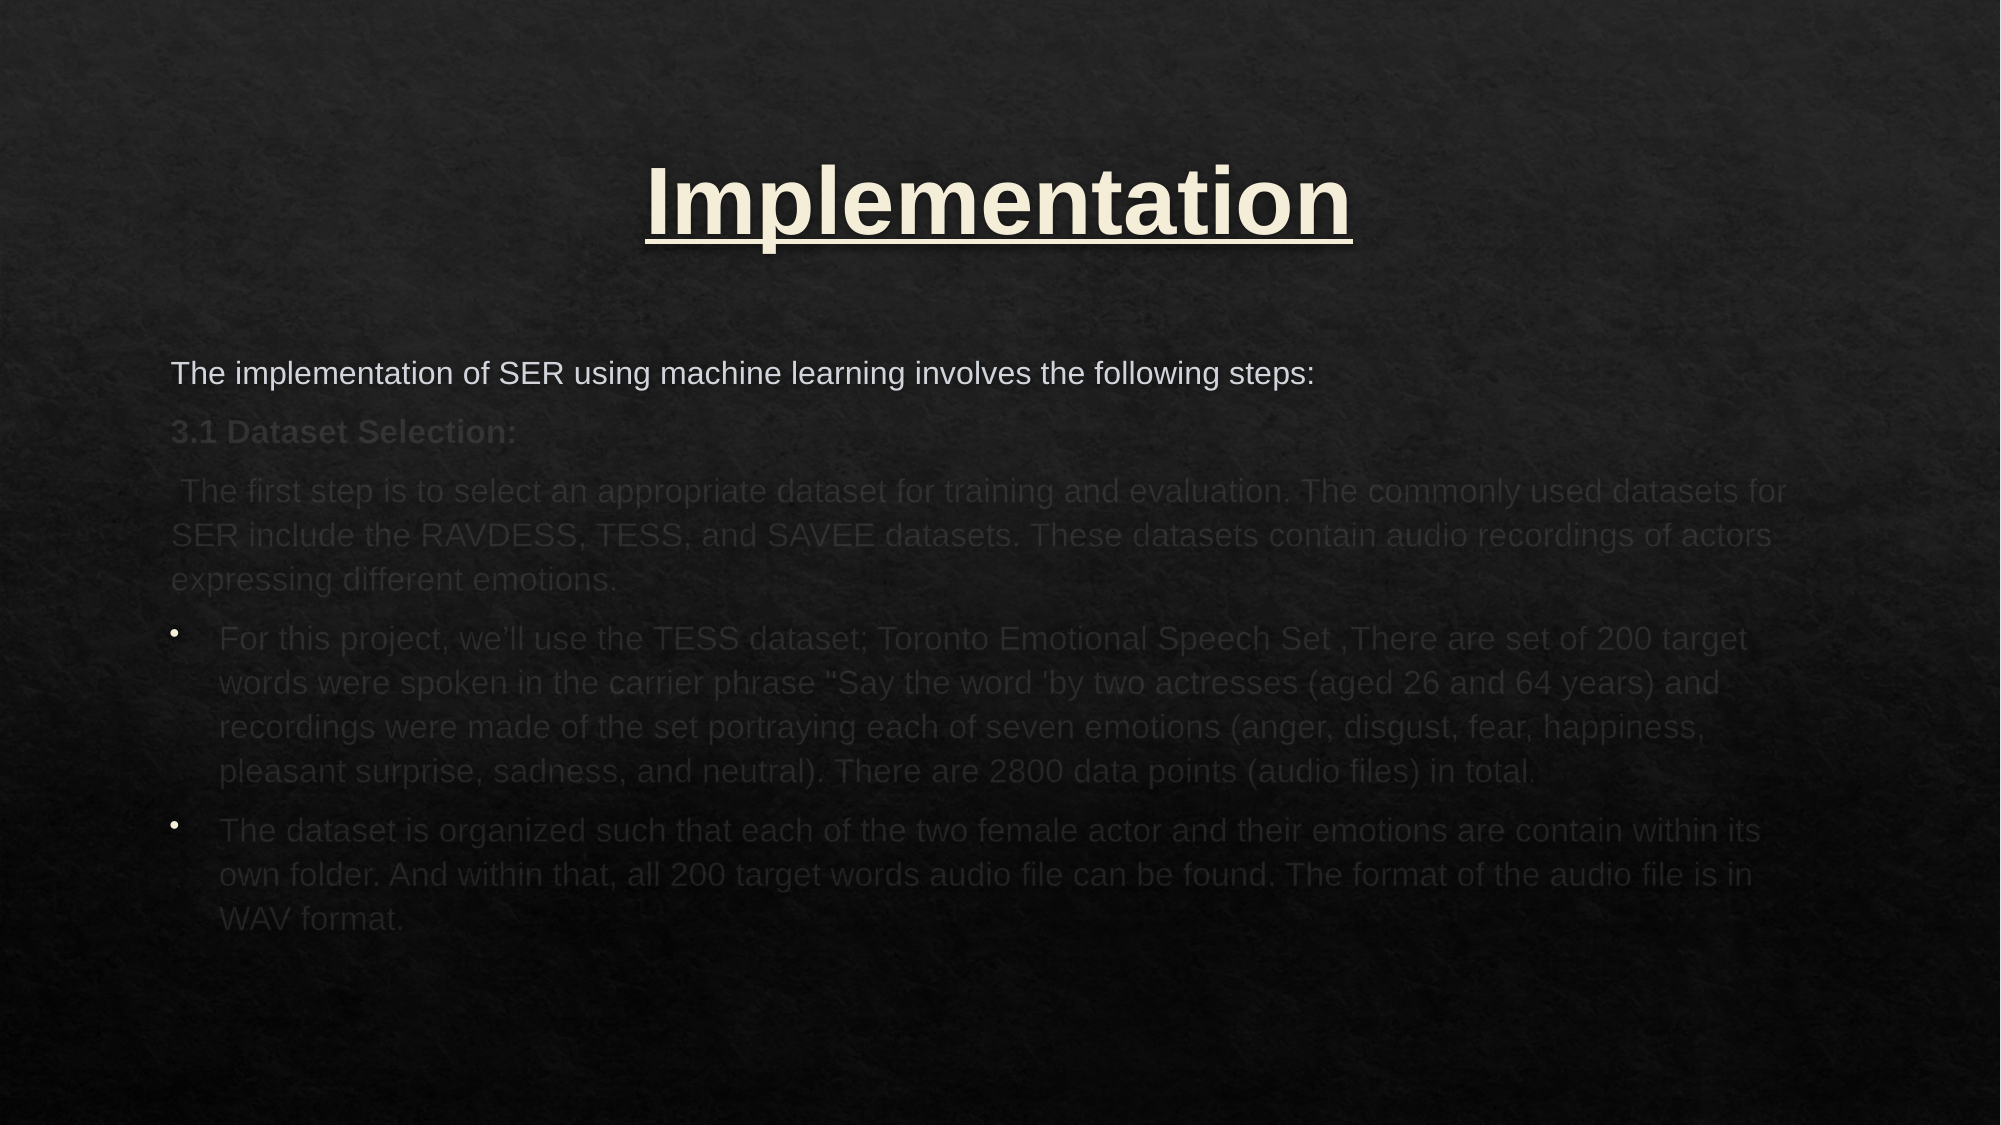

# Implementation
The implementation of SER using machine learning involves the following steps:
3.1 Dataset Selection:
 The first step is to select an appropriate dataset for training and evaluation. The commonly used datasets for SER include the RAVDESS, TESS, and SAVEE datasets. These datasets contain audio recordings of actors expressing different emotions.
For this project, we’ll use the TESS dataset; Toronto Emotional Speech Set ,There are set of 200 target words were spoken in the carrier phrase "Say the word 'by two actresses (aged 26 and 64 years) and recordings were made of the set portraying each of seven emotions (anger, disgust, fear, happiness, pleasant surprise, sadness, and neutral). There are 2800 data points (audio files) in total.
The dataset is organized such that each of the two female actor and their emotions are contain within its own folder. And within that, all 200 target words audio file can be found. The format of the audio file is in WAV format.